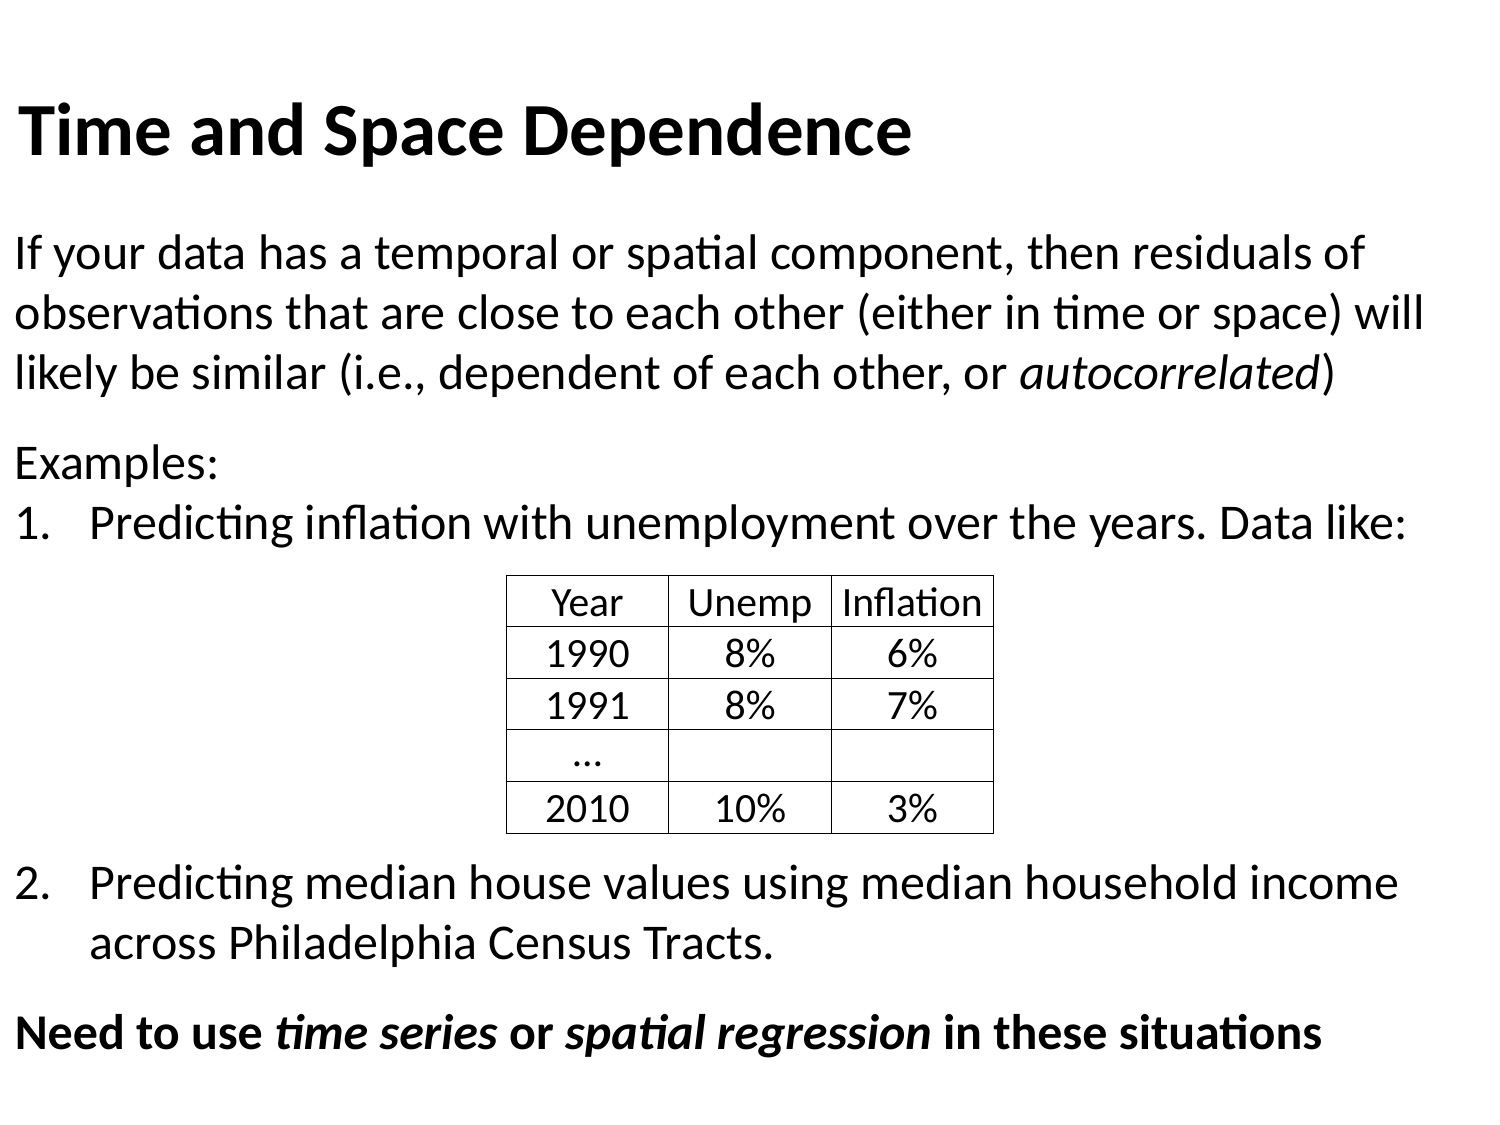

# Time and Space Dependence
If your data has a temporal or spatial component, then residuals of observations that are close to each other (either in time or space) will likely be similar (i.e., dependent of each other, or autocorrelated)

Examples:
Predicting inflation with unemployment over the years. Data like:

Predicting median house values using median household income across Philadelphia Census Tracts.

Need to use time series or spatial regression in these situations
| Year | Unemp | Inflation |
| --- | --- | --- |
| 1990 | 8% | 6% |
| 1991 | 8% | 7% |
| … |  |  |
| 2010 | 10% | 3% |